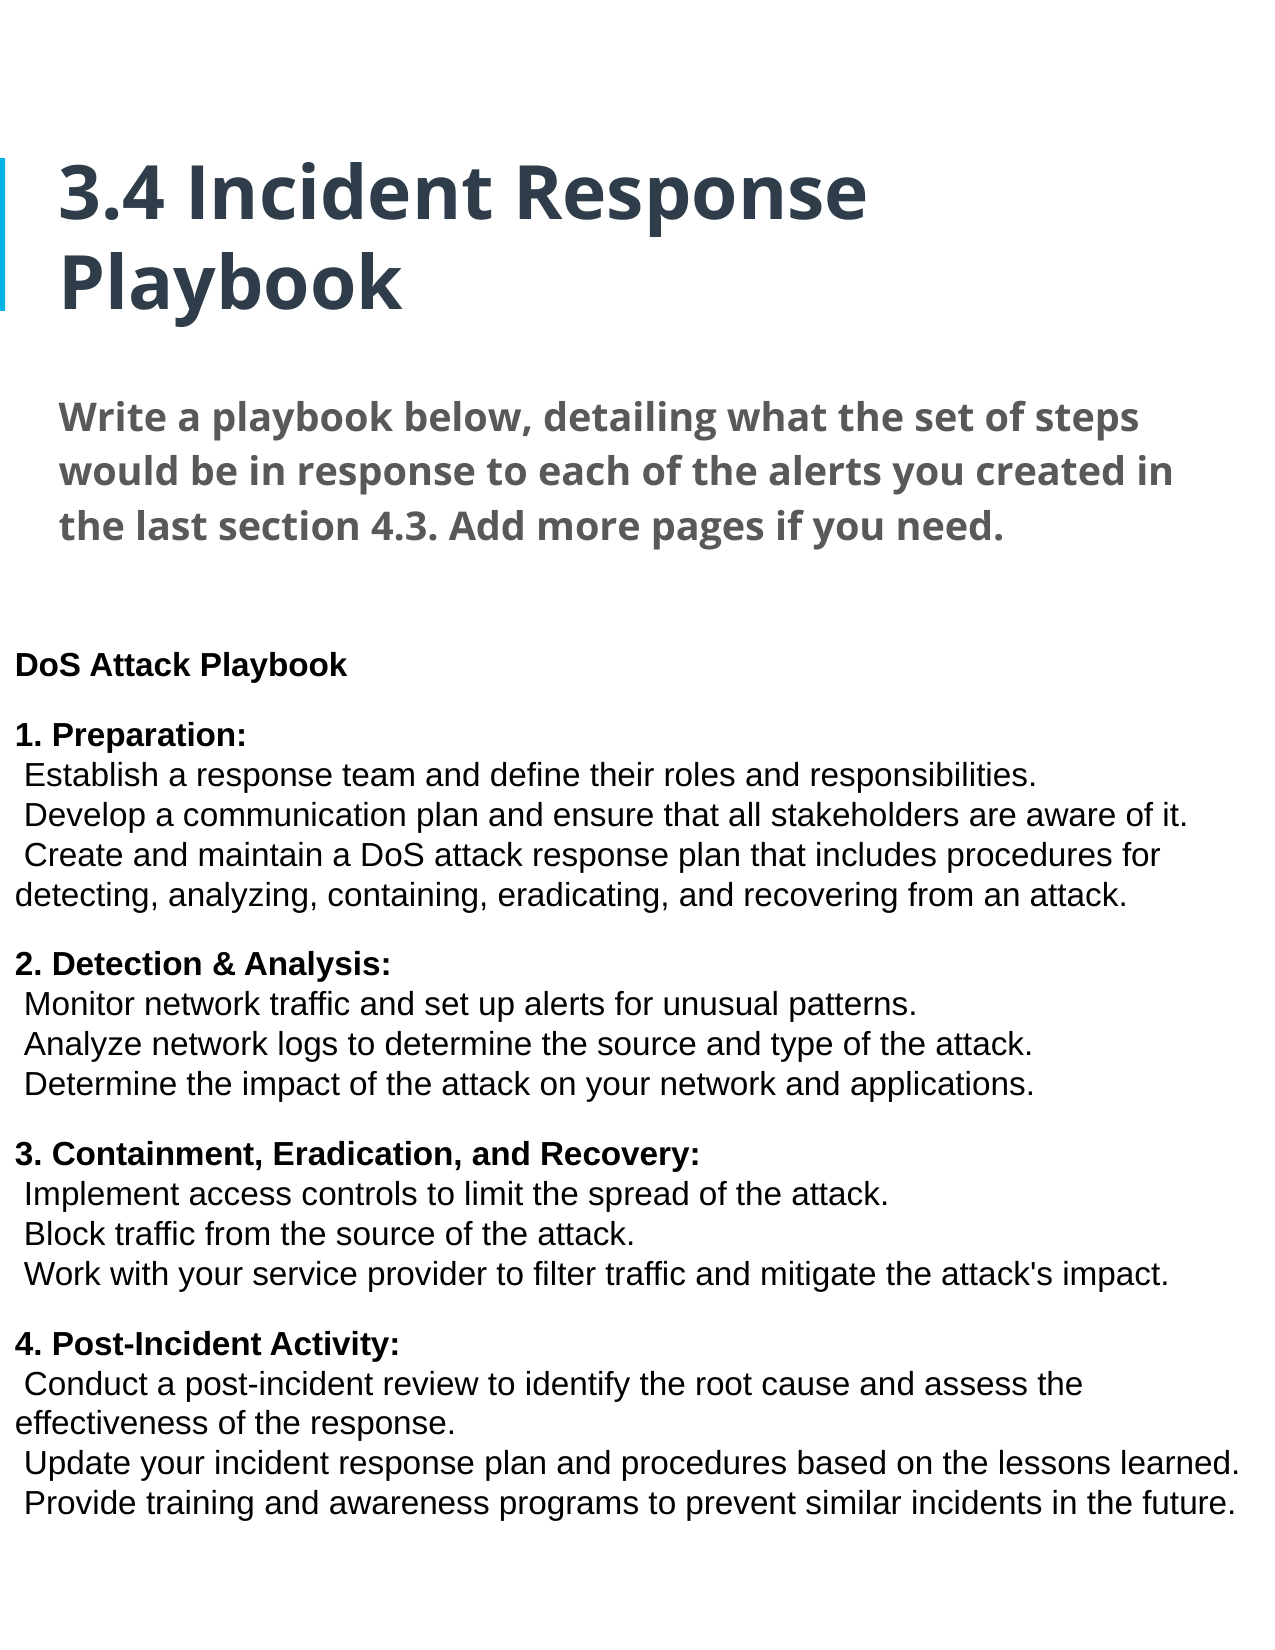

# 3.4 Incident Response Playbook
Write a playbook below, detailing what the set of steps would be in response to each of the alerts you created in the last section 4.3. Add more pages if you need.

DoS Attack Playbook

1. Preparation:
 Establish a response team and define their roles and responsibilities.
 Develop a communication plan and ensure that all stakeholders are aware of it.
 Create and maintain a DoS attack response plan that includes procedures for detecting, analyzing, containing, eradicating, and recovering from an attack.
2. Detection & Analysis:
 Monitor network traffic and set up alerts for unusual patterns.
 Analyze network logs to determine the source and type of the attack.
 Determine the impact of the attack on your network and applications.
3. Containment, Eradication, and Recovery:
 Implement access controls to limit the spread of the attack.
 Block traffic from the source of the attack.
 Work with your service provider to filter traffic and mitigate the attack's impact.
4. Post-Incident Activity:
 Conduct a post-incident review to identify the root cause and assess the effectiveness of the response.
 Update your incident response plan and procedures based on the lessons learned.
 Provide training and awareness programs to prevent similar incidents in the future.